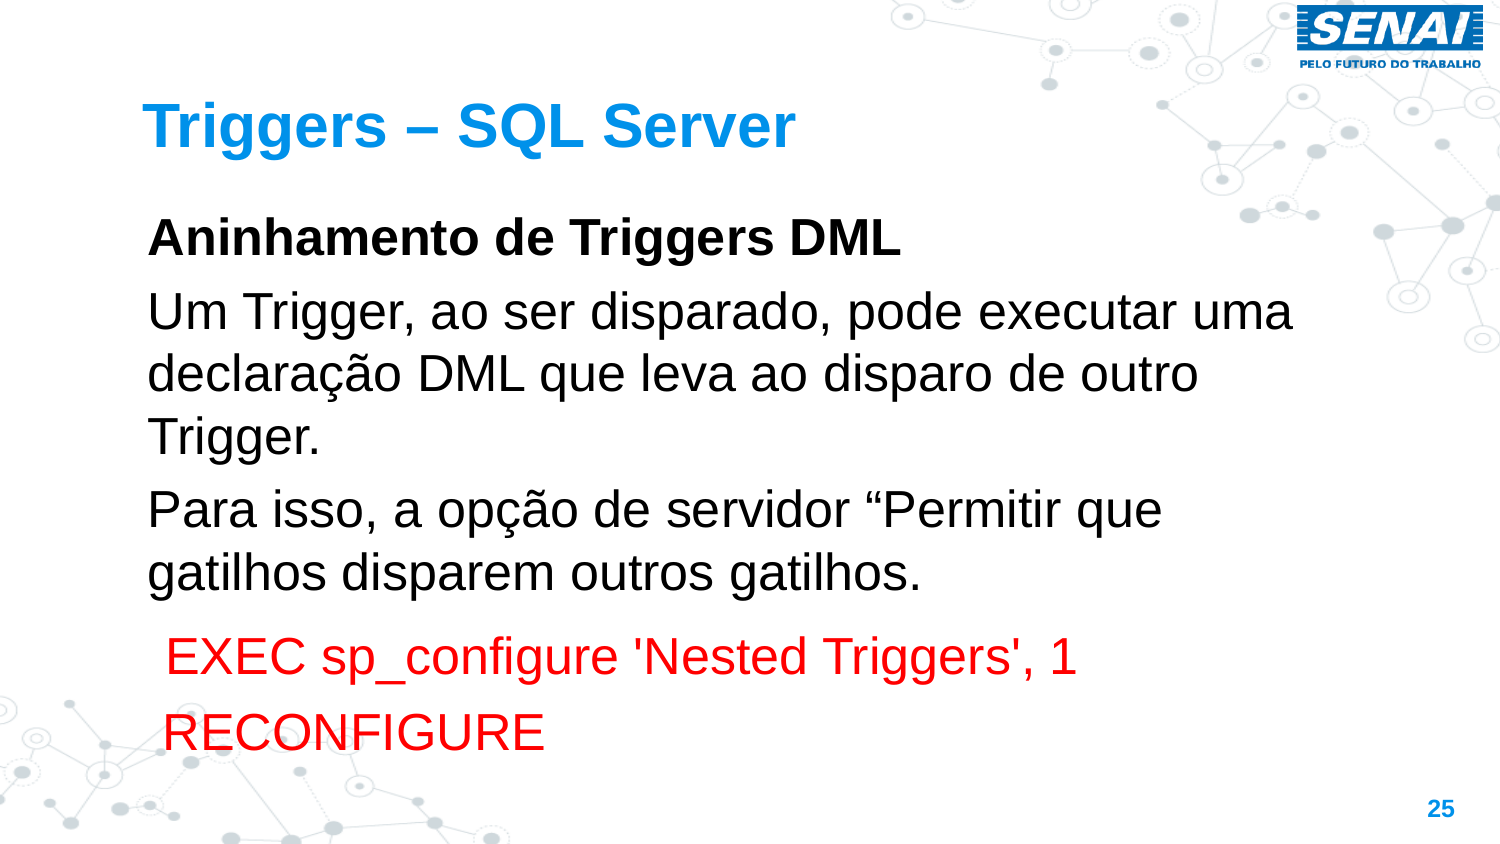

# Triggers – SQL Server
Aninhamento de Triggers DML
Um Trigger, ao ser disparado, pode executar uma declaração DML que leva ao disparo de outro Trigger.
Para isso, a opção de servidor “Permitir que gatilhos disparem outros gatilhos.
 EXEC sp_configure 'Nested Triggers', 1
 RECONFIGURE
25